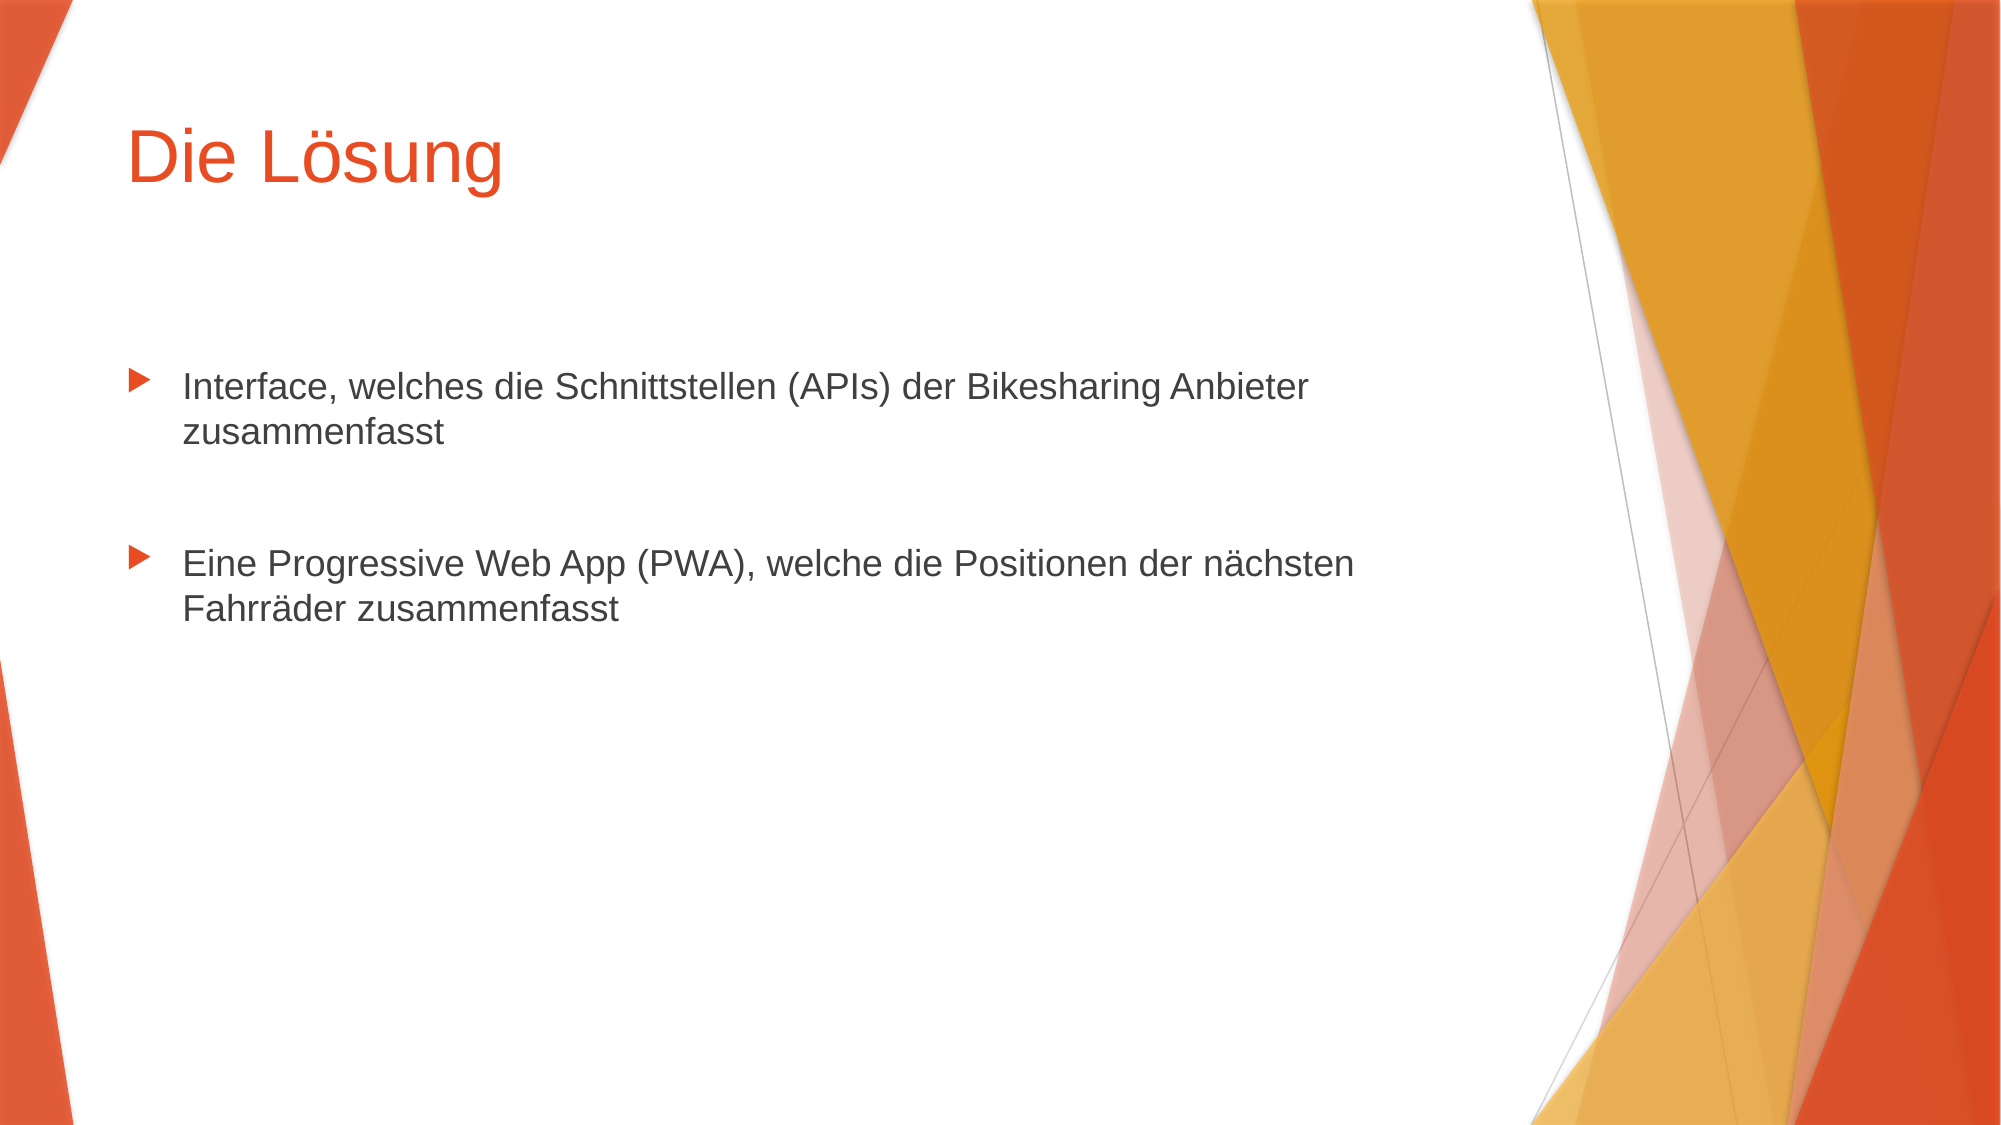

# Die Lösung
Interface, welches die Schnittstellen (APIs) der Bikesharing Anbieter zusammenfasst

Eine Progressive Web App (PWA), welche die Positionen der nächsten Fahrräder zusammenfasst